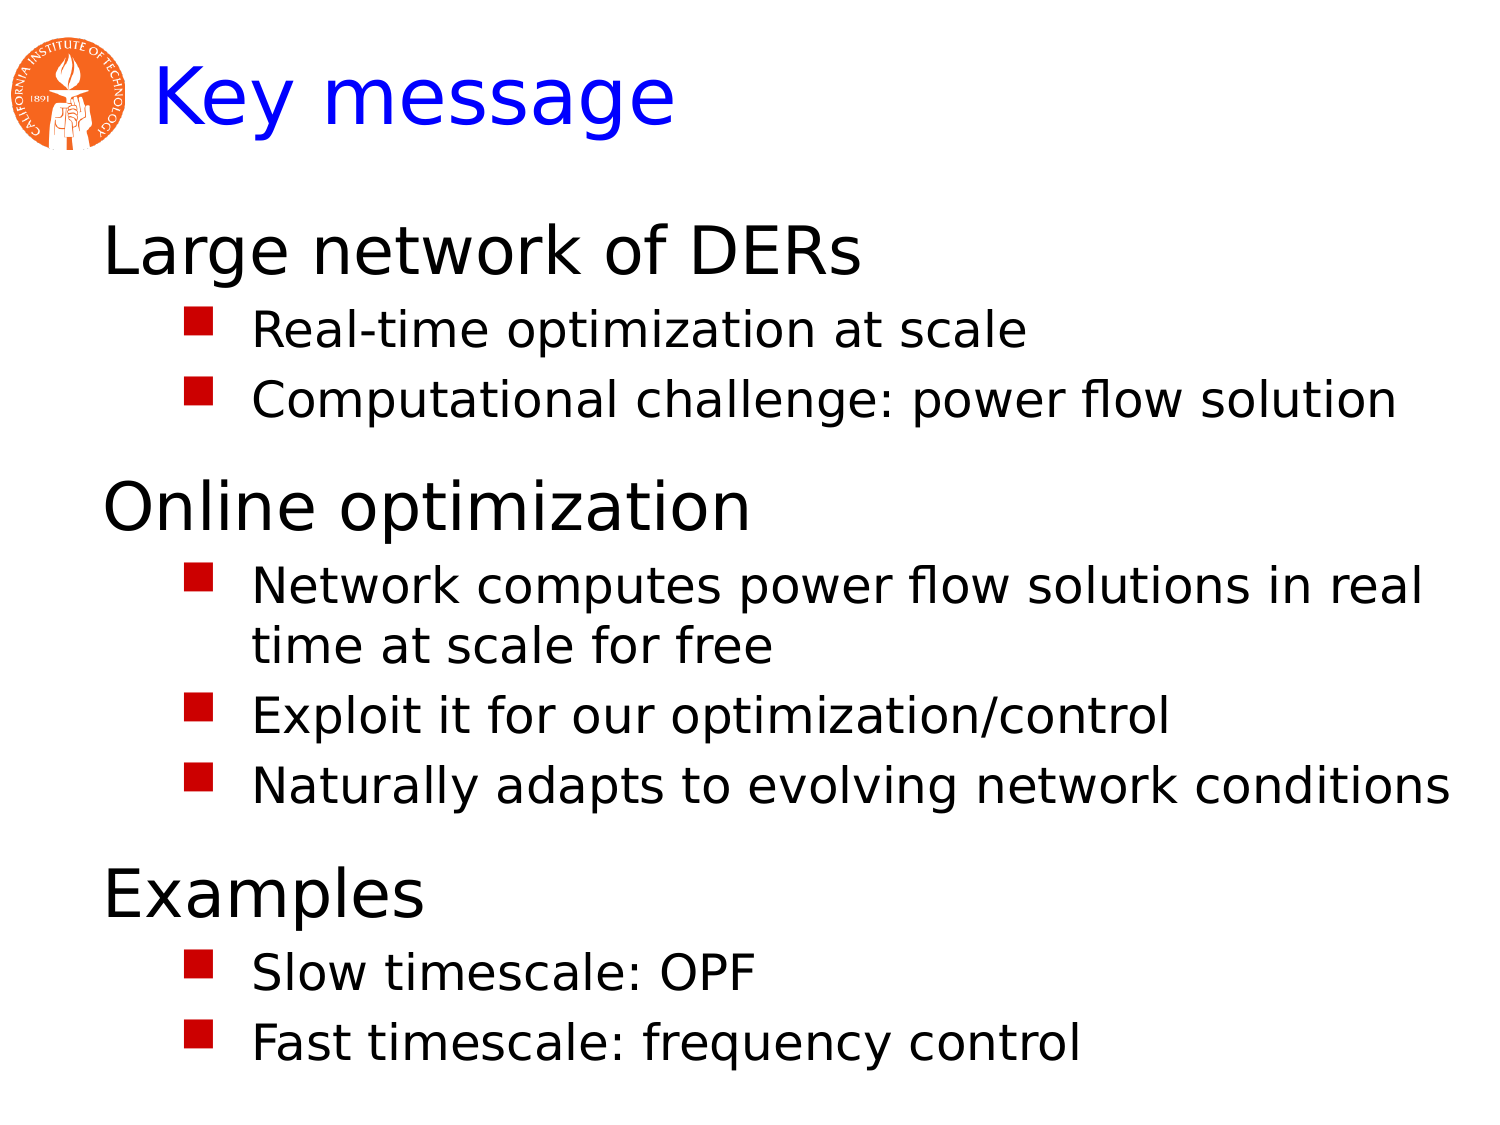

# Key message
Large network of DERs
Real-time optimization at scale
Computational challenge: power flow solution

Online optimization
Network computes power flow solutions in real time at scale for free
Exploit it for our optimization/control
Naturally adapts to evolving network conditions

Examples
Slow timescale: OPF
Fast timescale: frequency control